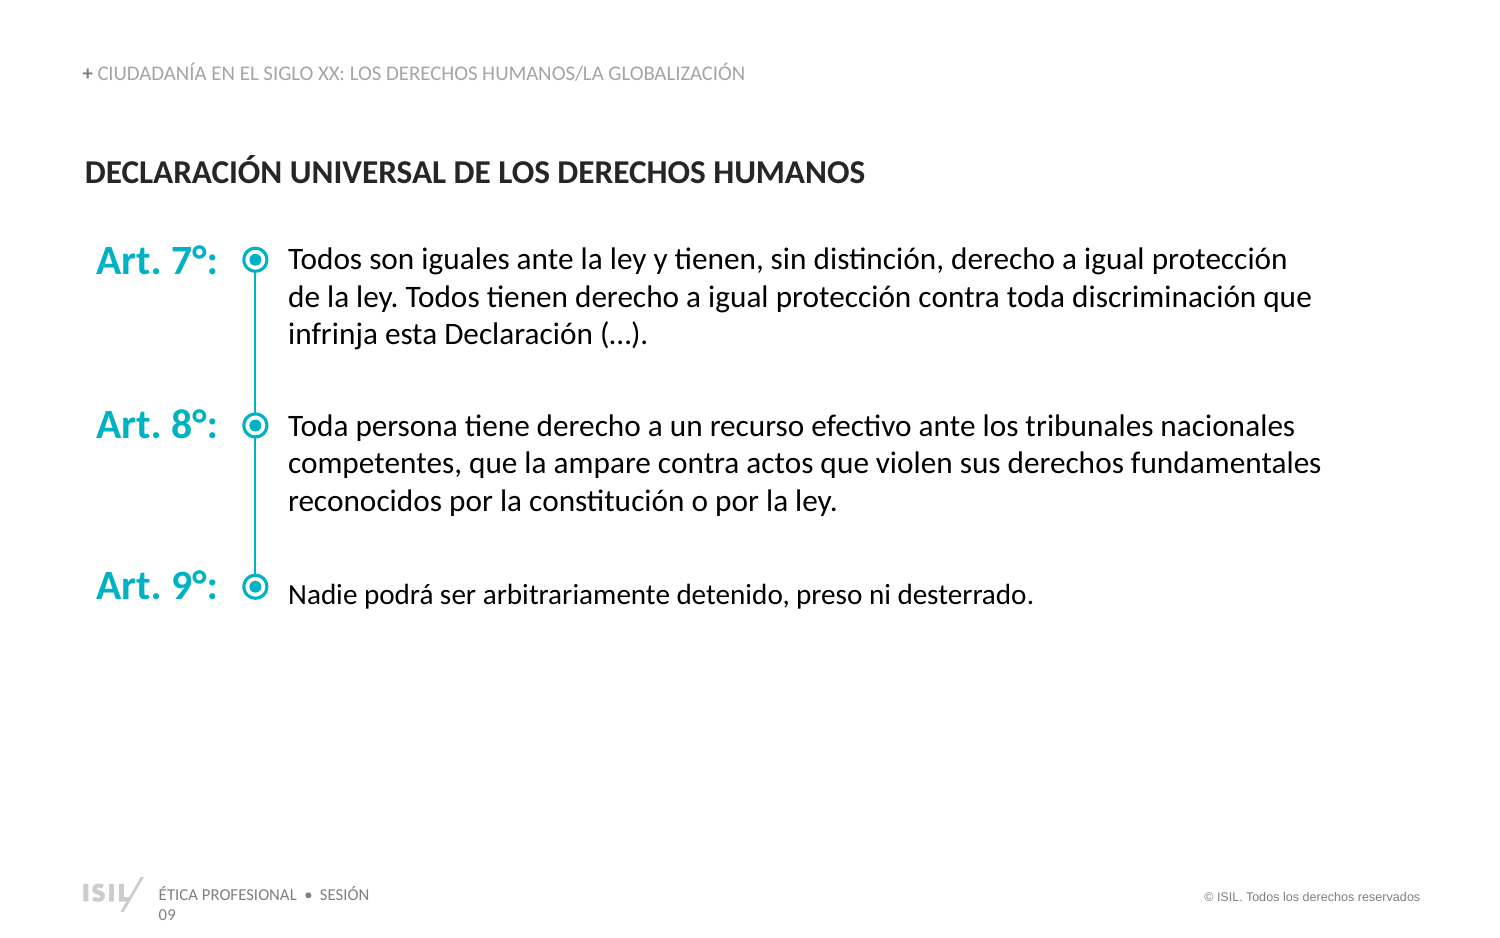

+ CIUDADANÍA EN EL SIGLO XX: LOS DERECHOS HUMANOS/LA GLOBALIZACIÓN
DECLARACIÓN UNIVERSAL DE LOS DERECHOS HUMANOS
Art. 7°:
Todos son iguales ante la ley y tienen, sin distinción, derecho a igual protección de la ley. Todos tienen derecho a igual protección contra toda discriminación que infrinja esta Declaración (…).

Art. 8°:
Toda persona tiene derecho a un recurso efectivo ante los tribunales nacionales competentes, que la ampare contra actos que violen sus derechos fundamentales reconocidos por la constitución o por la ley.

Art. 9°:
Nadie podrá ser arbitrariamente detenido, preso ni desterrado.